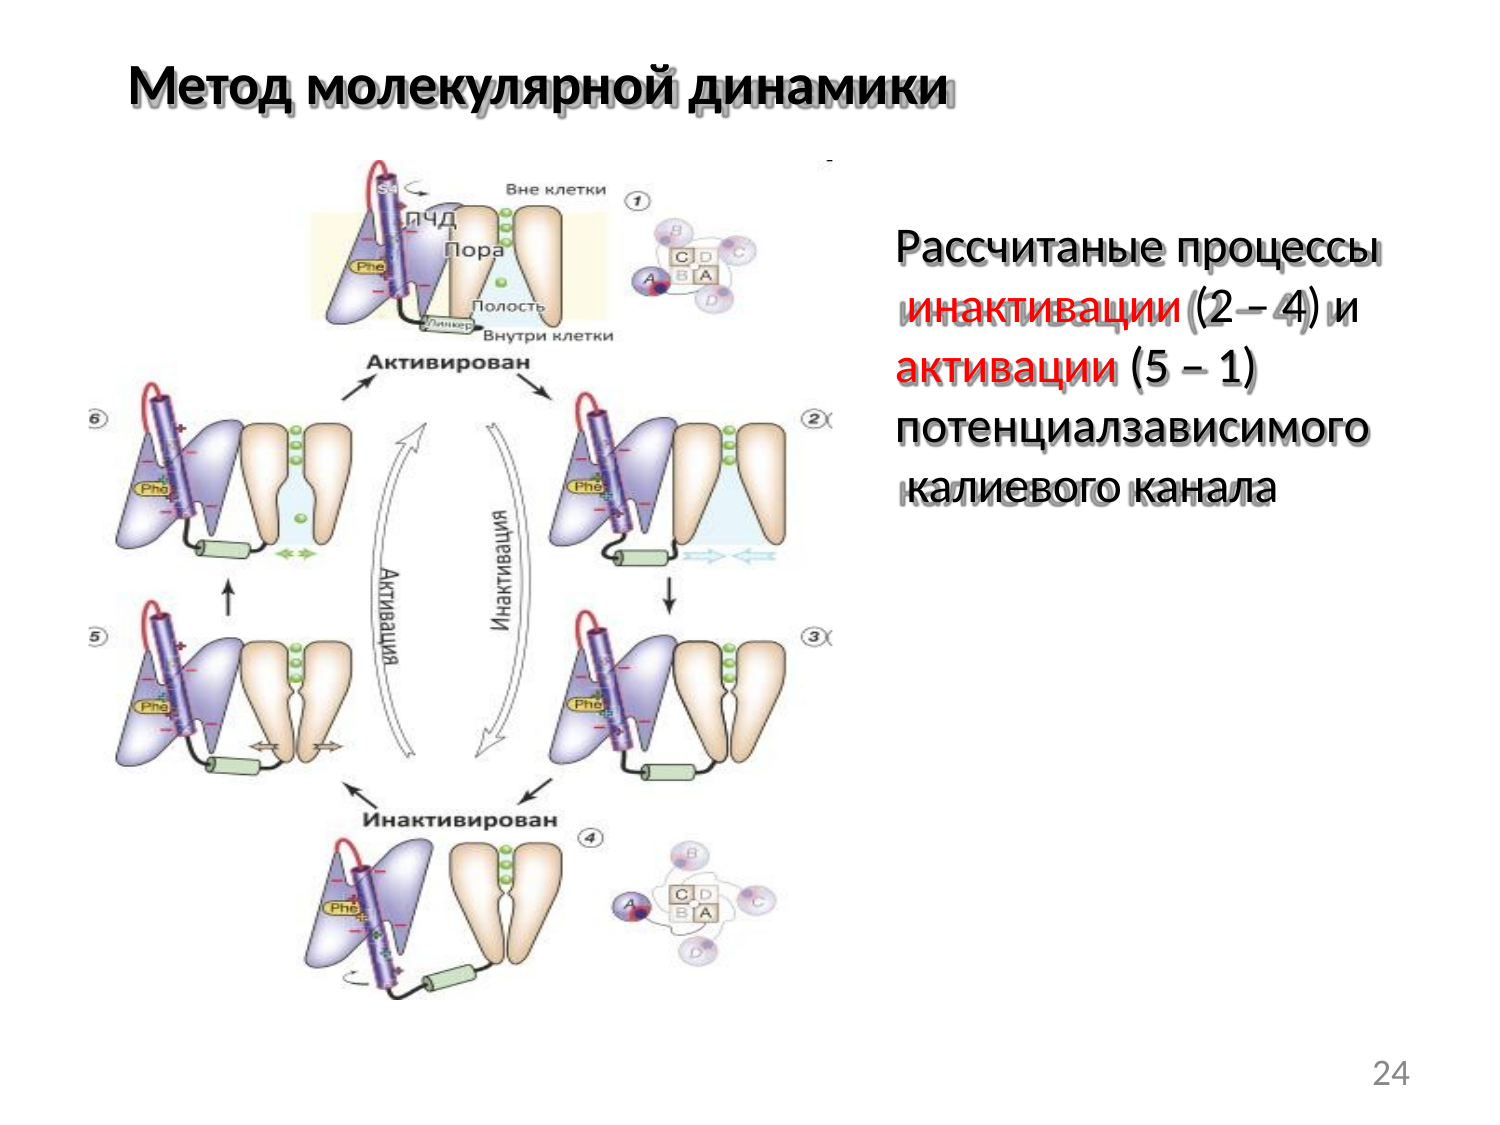

# Метод молекулярной динамики

Рассчитаные процессы  инактивации (2 – 4) и
активации (5 – 1)  потенциалзависимого  калиевого канала

24